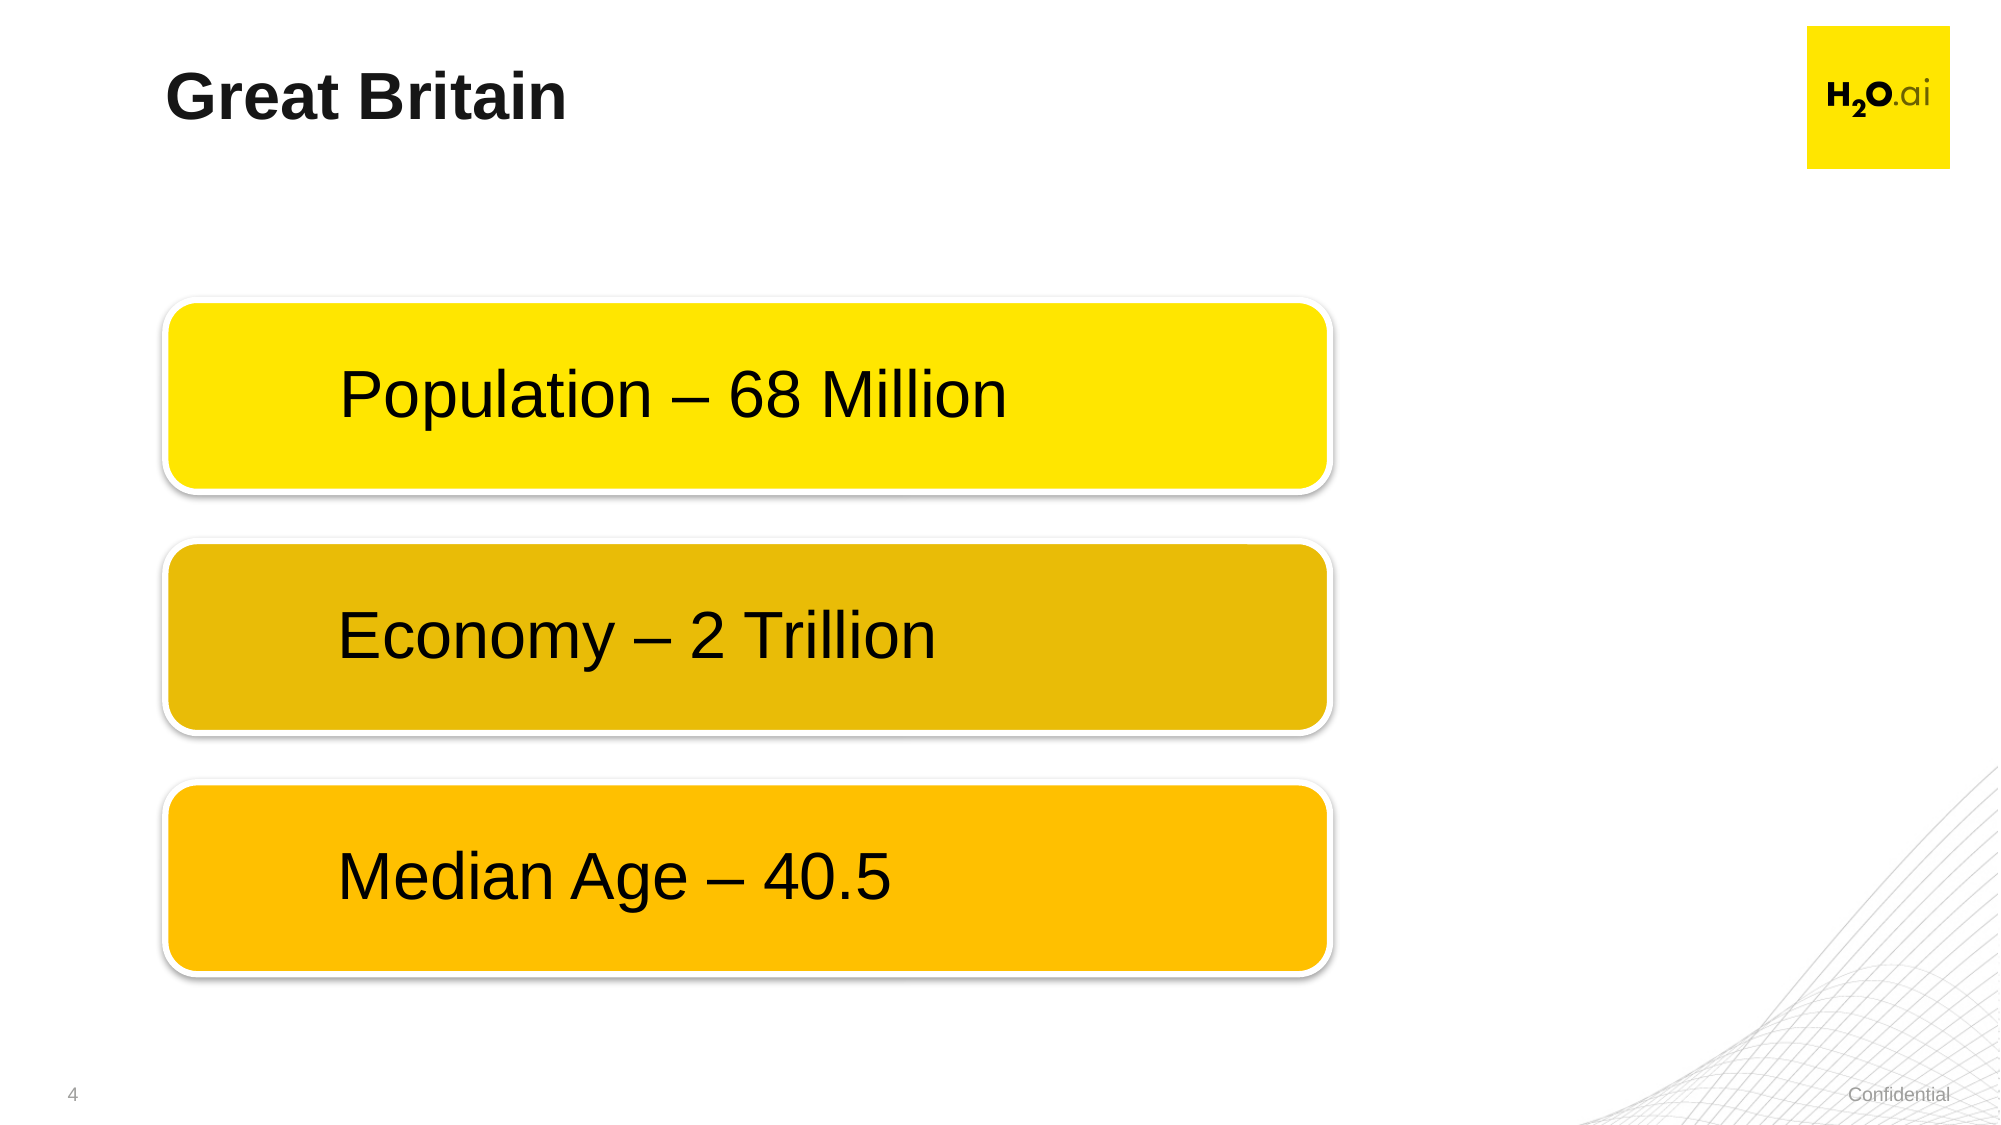

# Great Britain
	Population – 68 Million
        Economy – 2 Trillion
        Median Age – 40.5